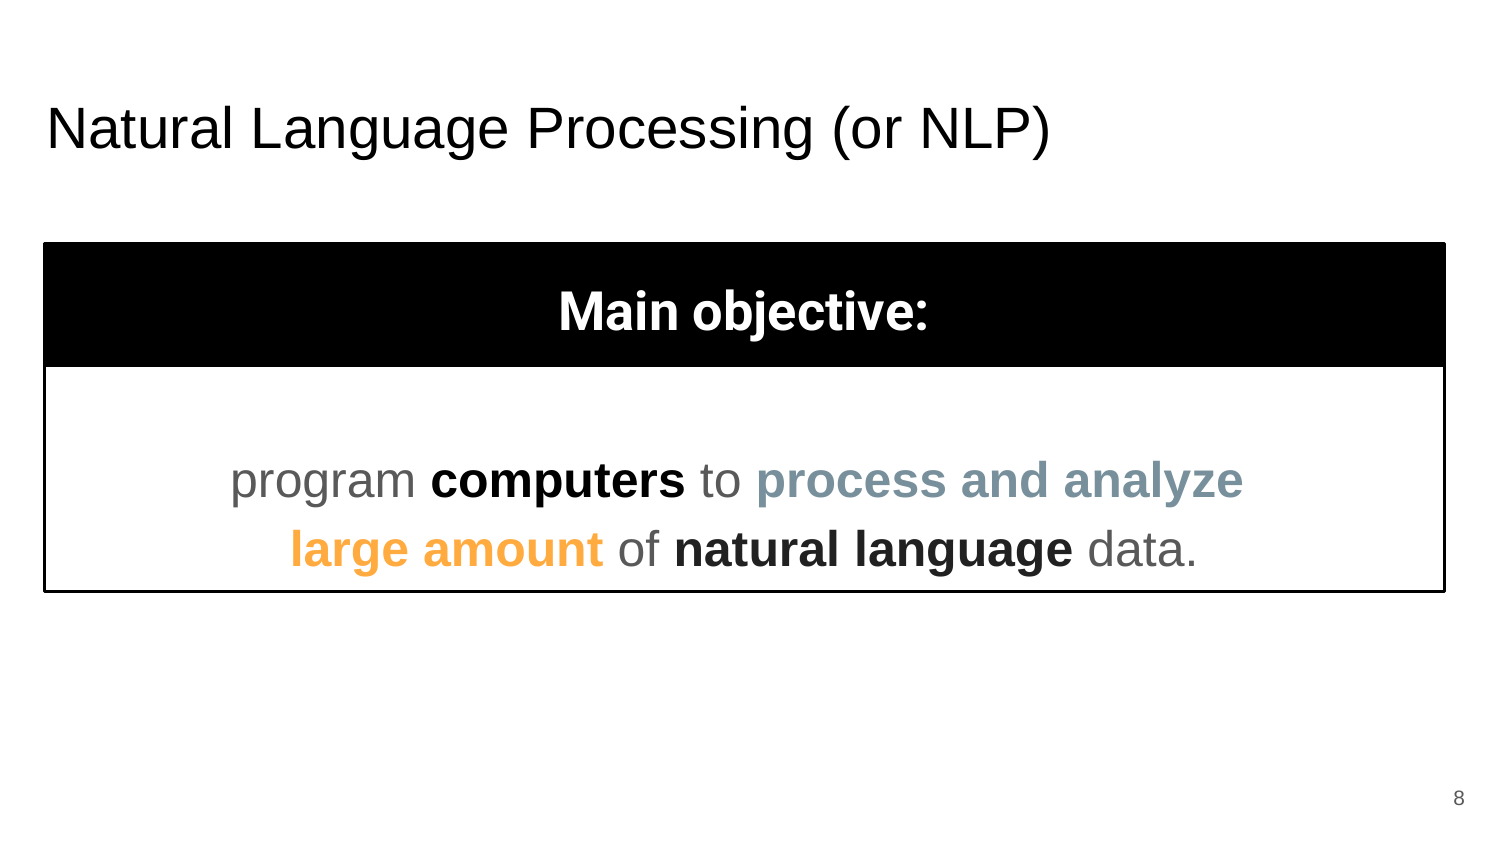

# Natural Language Processing (or NLP)
Main objective:
program computers to process and analyze
large amount of natural language data.
8